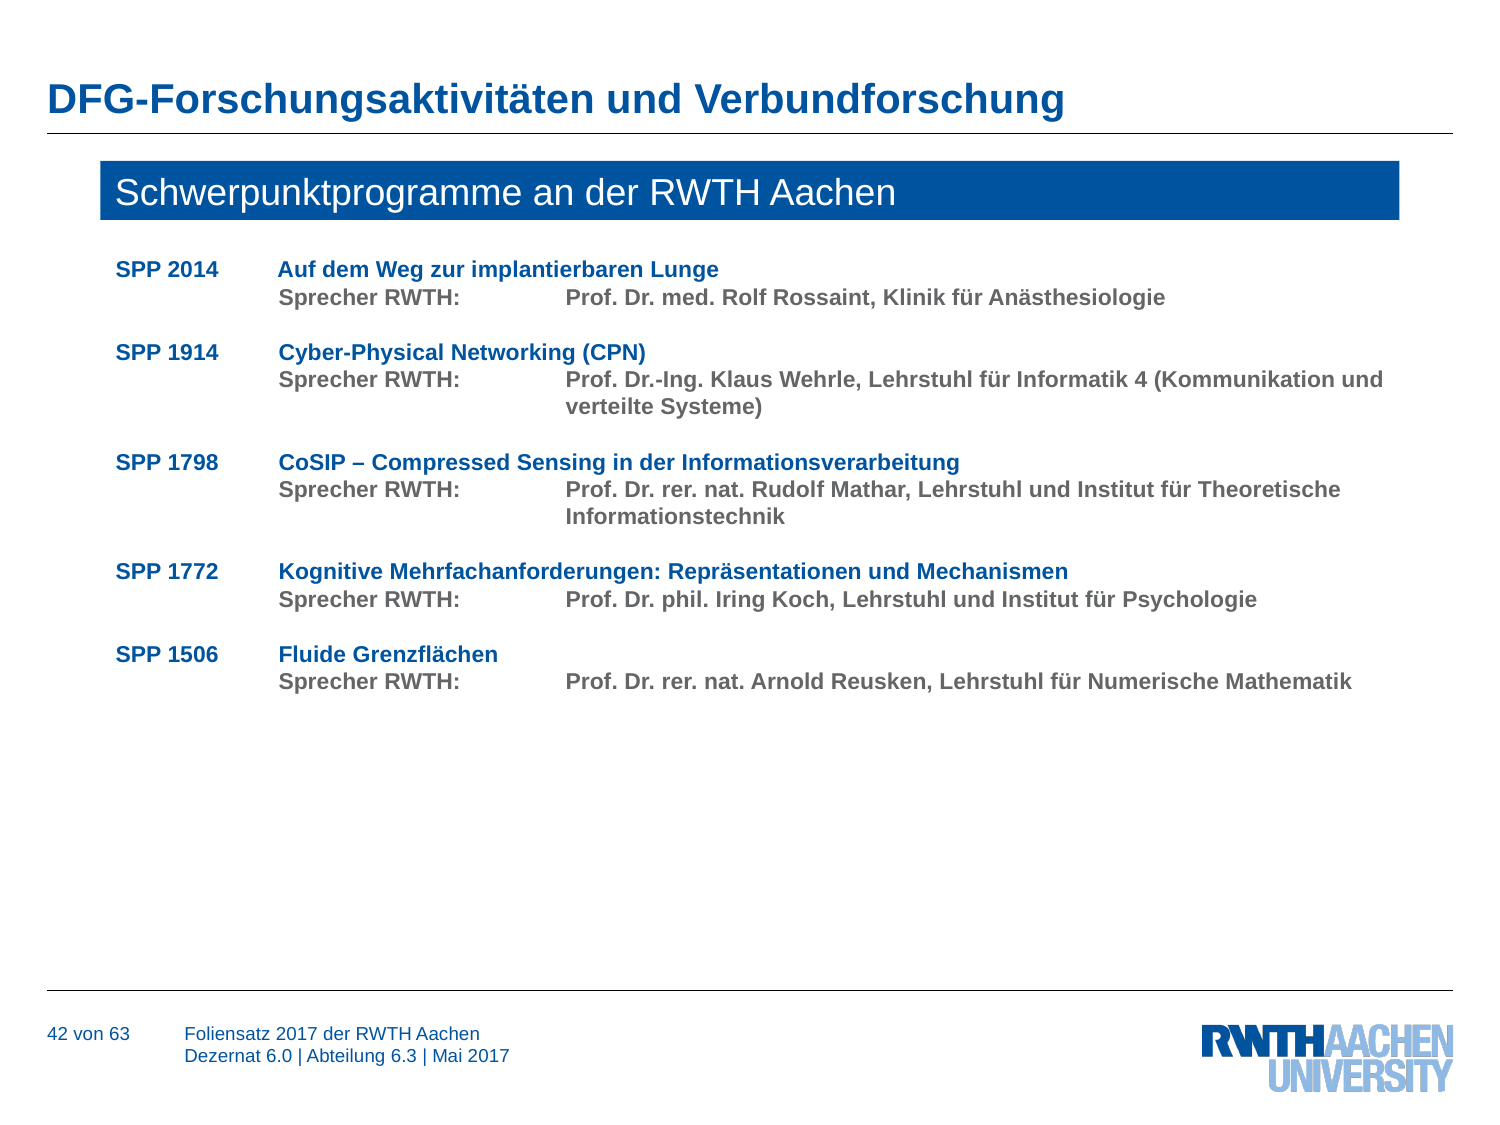

# DFG-Forschungsaktivitäten und Verbundforschung
Schwerpunktprogramme an der RWTH Aachen

SPP 2014	  Auf dem Weg zur implantierbaren Lunge
	  Sprecher RWTH:	Prof. Dr. med. Rolf Rossaint, Klinik für Anästhesiologie

SPP 1914	  Cyber-Physical Networking (CPN)
	  Sprecher RWTH:	Prof. Dr.-Ing. Klaus Wehrle, Lehrstuhl für Informatik 4 (Kommunikation und 			verteilte Systeme)

SPP 1798	  CoSIP – Compressed Sensing in der Informationsverarbeitung
	  Sprecher RWTH:	Prof. Dr. rer. nat. Rudolf Mathar, Lehrstuhl und Institut für Theoretische 			Informationstechnik

SPP 1772	  Kognitive Mehrfachanforderungen: Repräsentationen und Mechanismen
	  Sprecher RWTH:	Prof. Dr. phil. Iring Koch, Lehrstuhl und Institut für Psychologie

SPP 1506	  Fluide Grenzflächen
	  Sprecher RWTH:	Prof. Dr. rer. nat. Arnold Reusken, Lehrstuhl für Numerische Mathematik
42 von 63